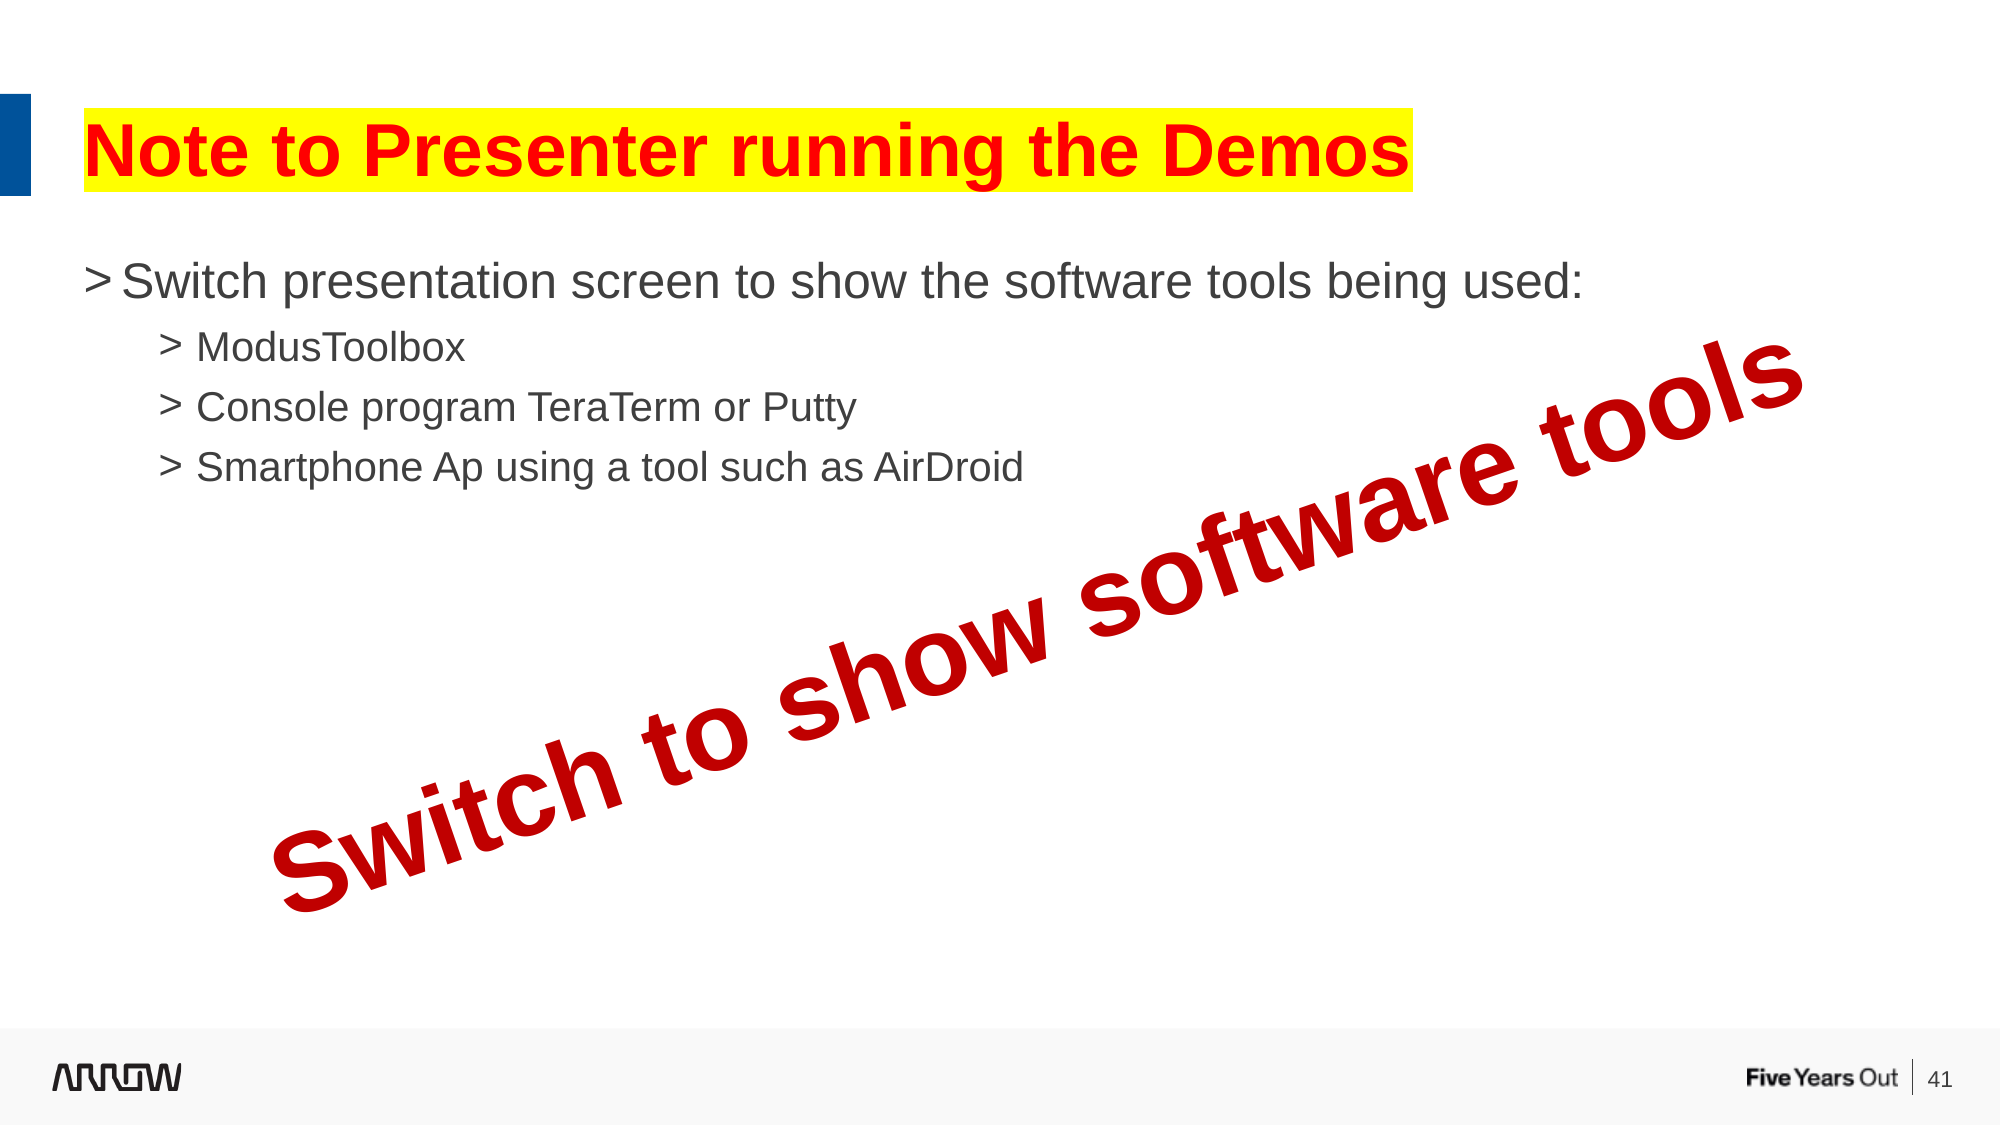

Note to Presenter running the Demos
Switch presentation screen to show the software tools being used:
ModusToolbox
Console program TeraTerm or Putty
Smartphone Ap using a tool such as AirDroid
Switch to show software tools